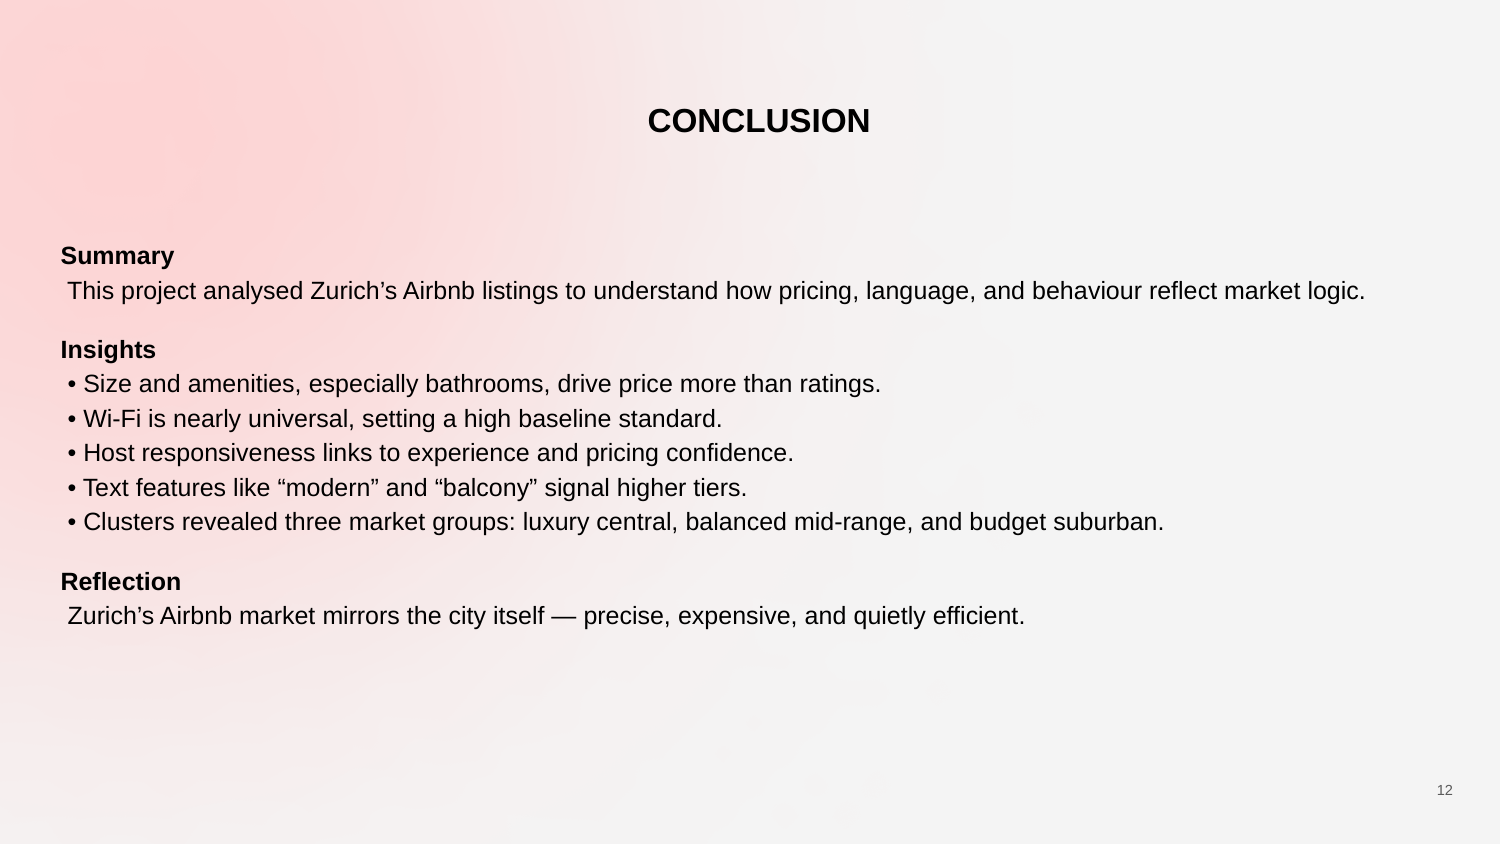

CONCLUSION
Summary
 This project analysed Zurich’s Airbnb listings to understand how pricing, language, and behaviour reflect market logic.
Insights
 • Size and amenities, especially bathrooms, drive price more than ratings.
 • Wi-Fi is nearly universal, setting a high baseline standard.
 • Host responsiveness links to experience and pricing confidence.
 • Text features like “modern” and “balcony” signal higher tiers.
 • Clusters revealed three market groups: luxury central, balanced mid-range, and budget suburban.
Reflection
 Zurich’s Airbnb market mirrors the city itself — precise, expensive, and quietly efficient.

12